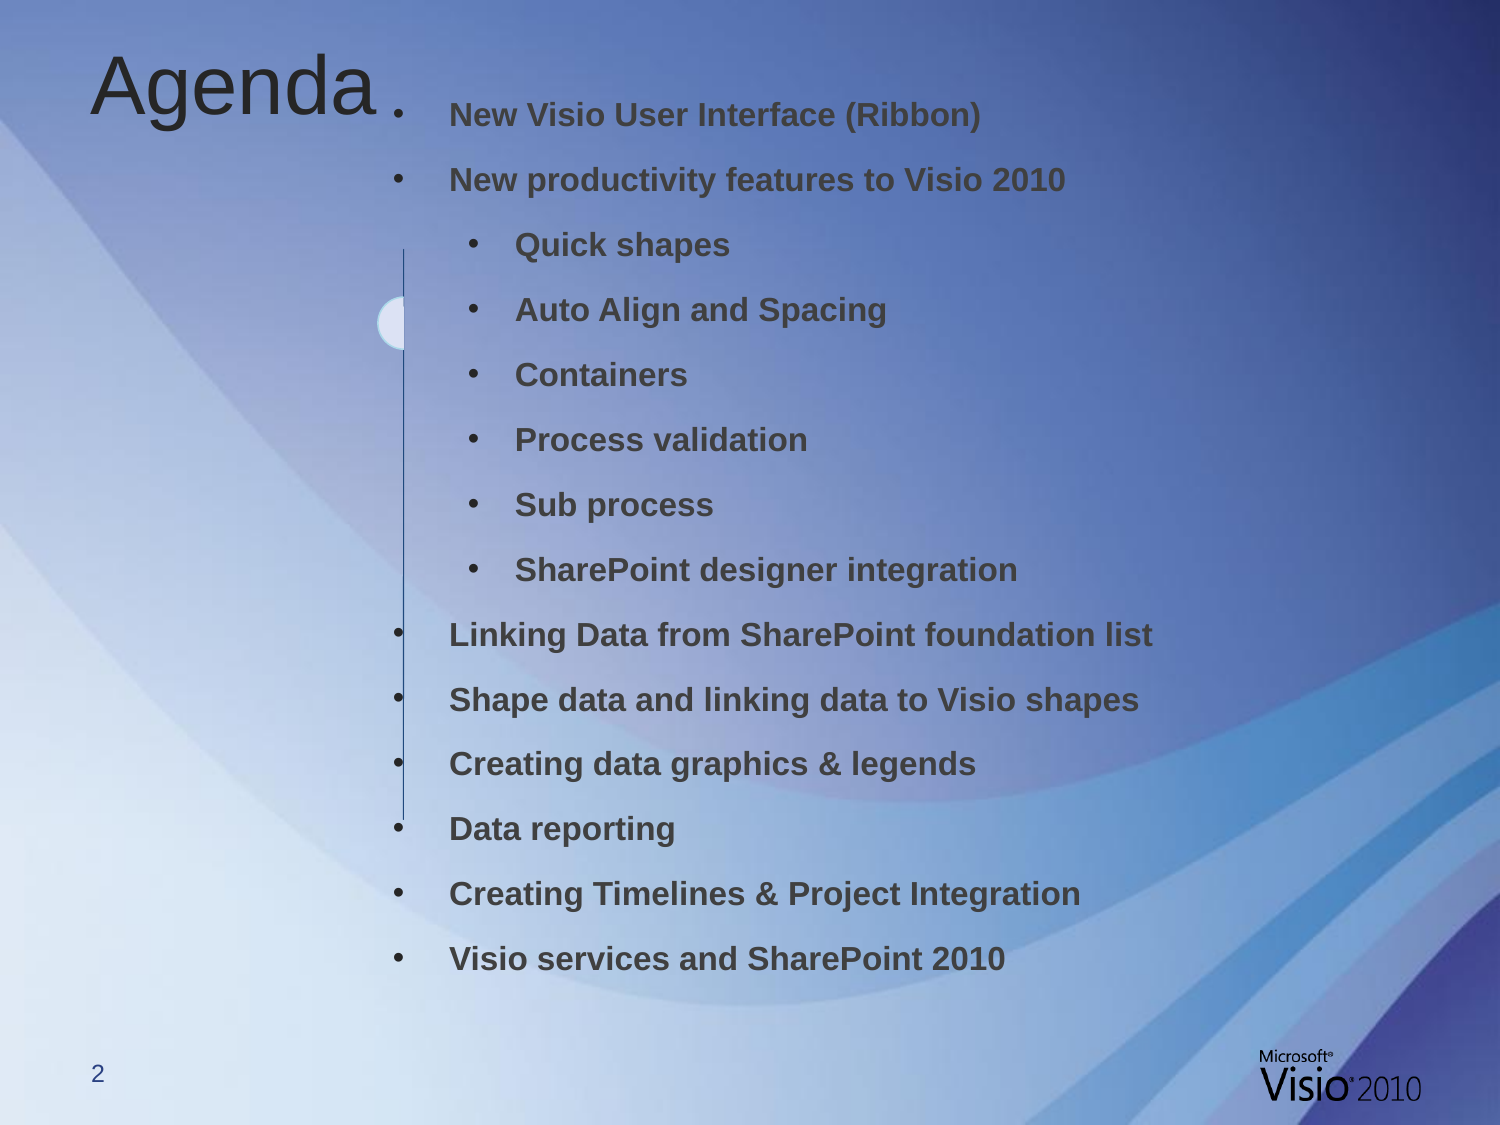

# Agenda
New Visio User Interface (Ribbon)
New productivity features to Visio 2010
Quick shapes
Auto Align and Spacing
Containers
Process validation
Sub process
SharePoint designer integration
Linking Data from SharePoint foundation list
Shape data and linking data to Visio shapes
Creating data graphics & legends
Data reporting
Creating Timelines & Project Integration
Visio services and SharePoint 2010

2